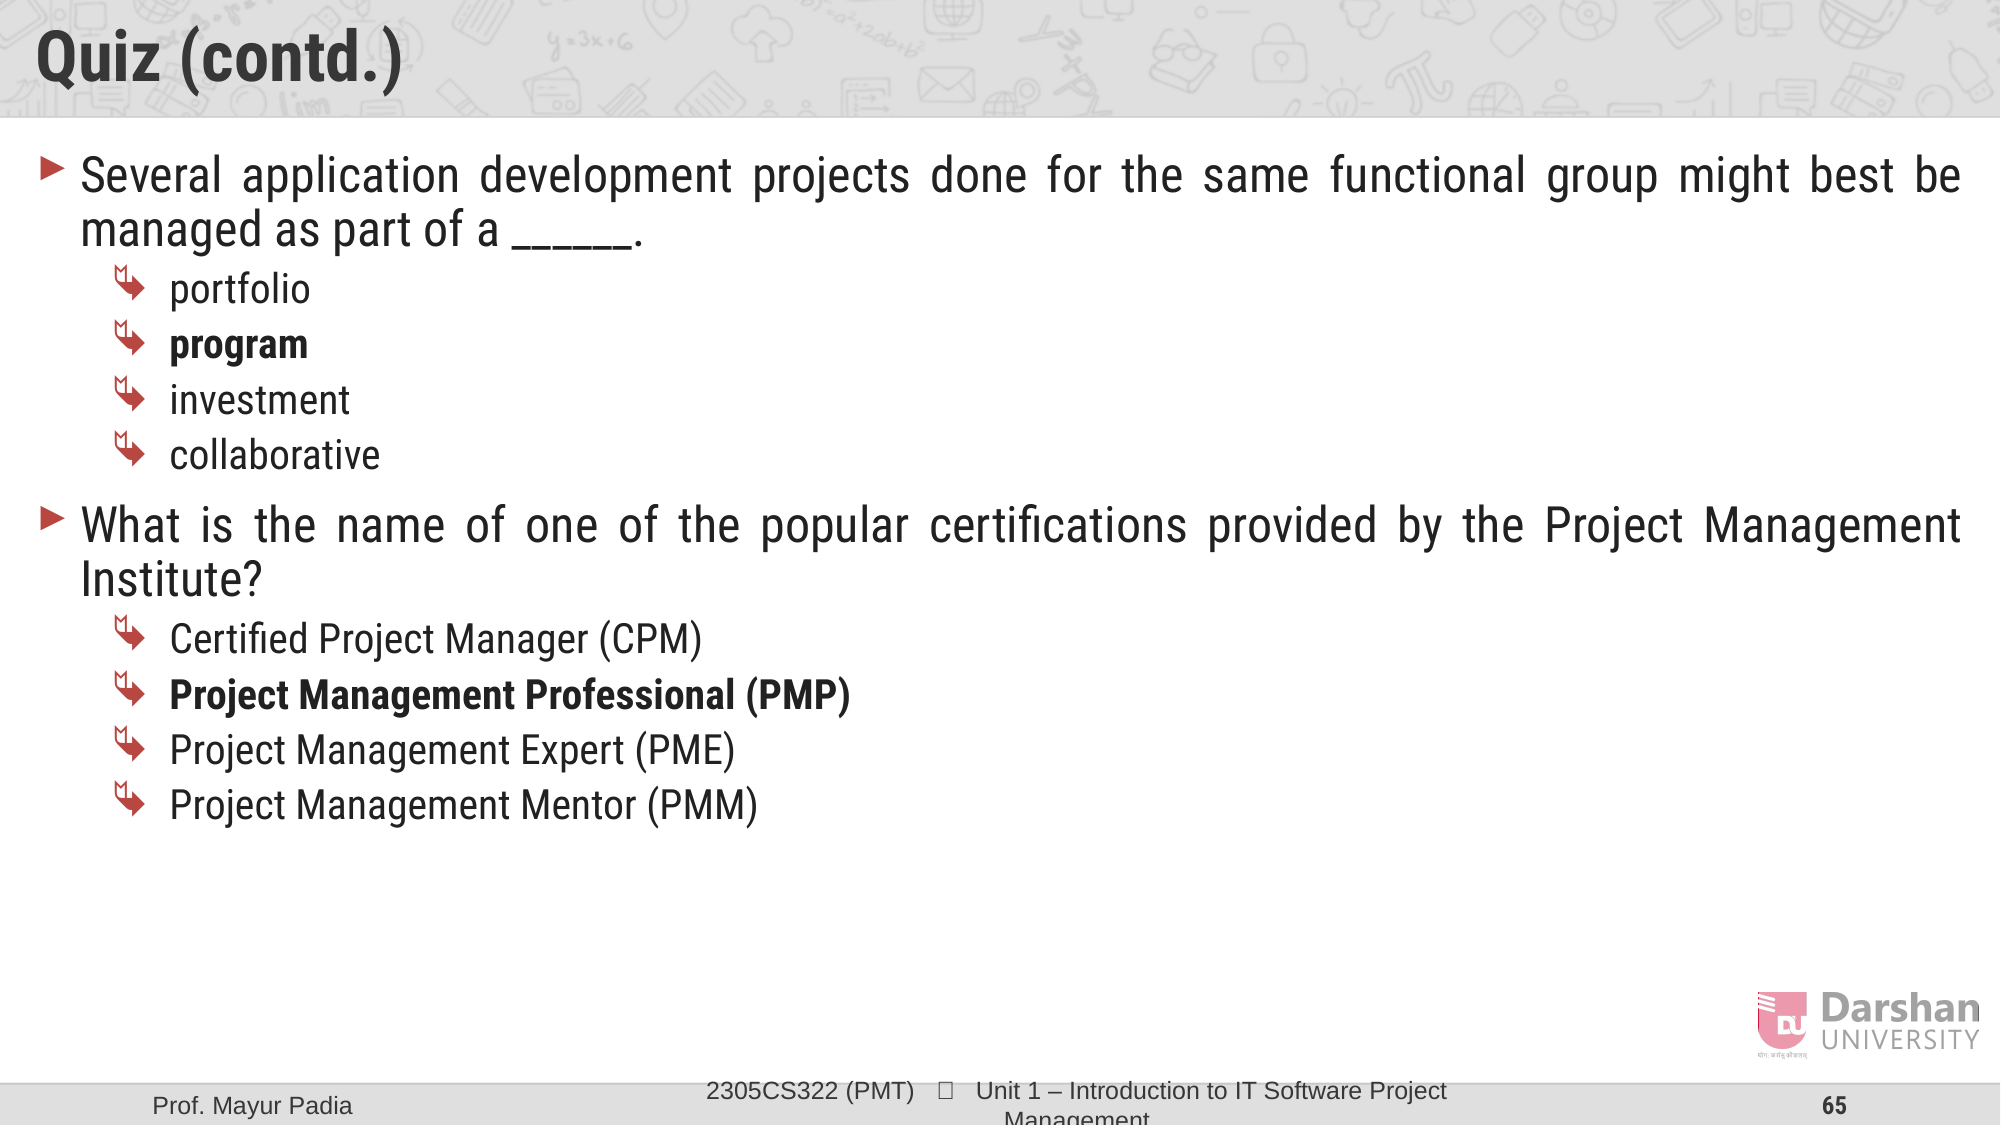

# Quiz (contd.)
Several application development projects done for the same functional group might best be managed as part of a ______.
portfolio
program
investment
collaborative
What is the name of one of the popular certifications provided by the Project Management Institute?
Certified Project Manager (CPM)
Project Management Professional (PMP)
Project Management Expert (PME)
Project Management Mentor (PMM)